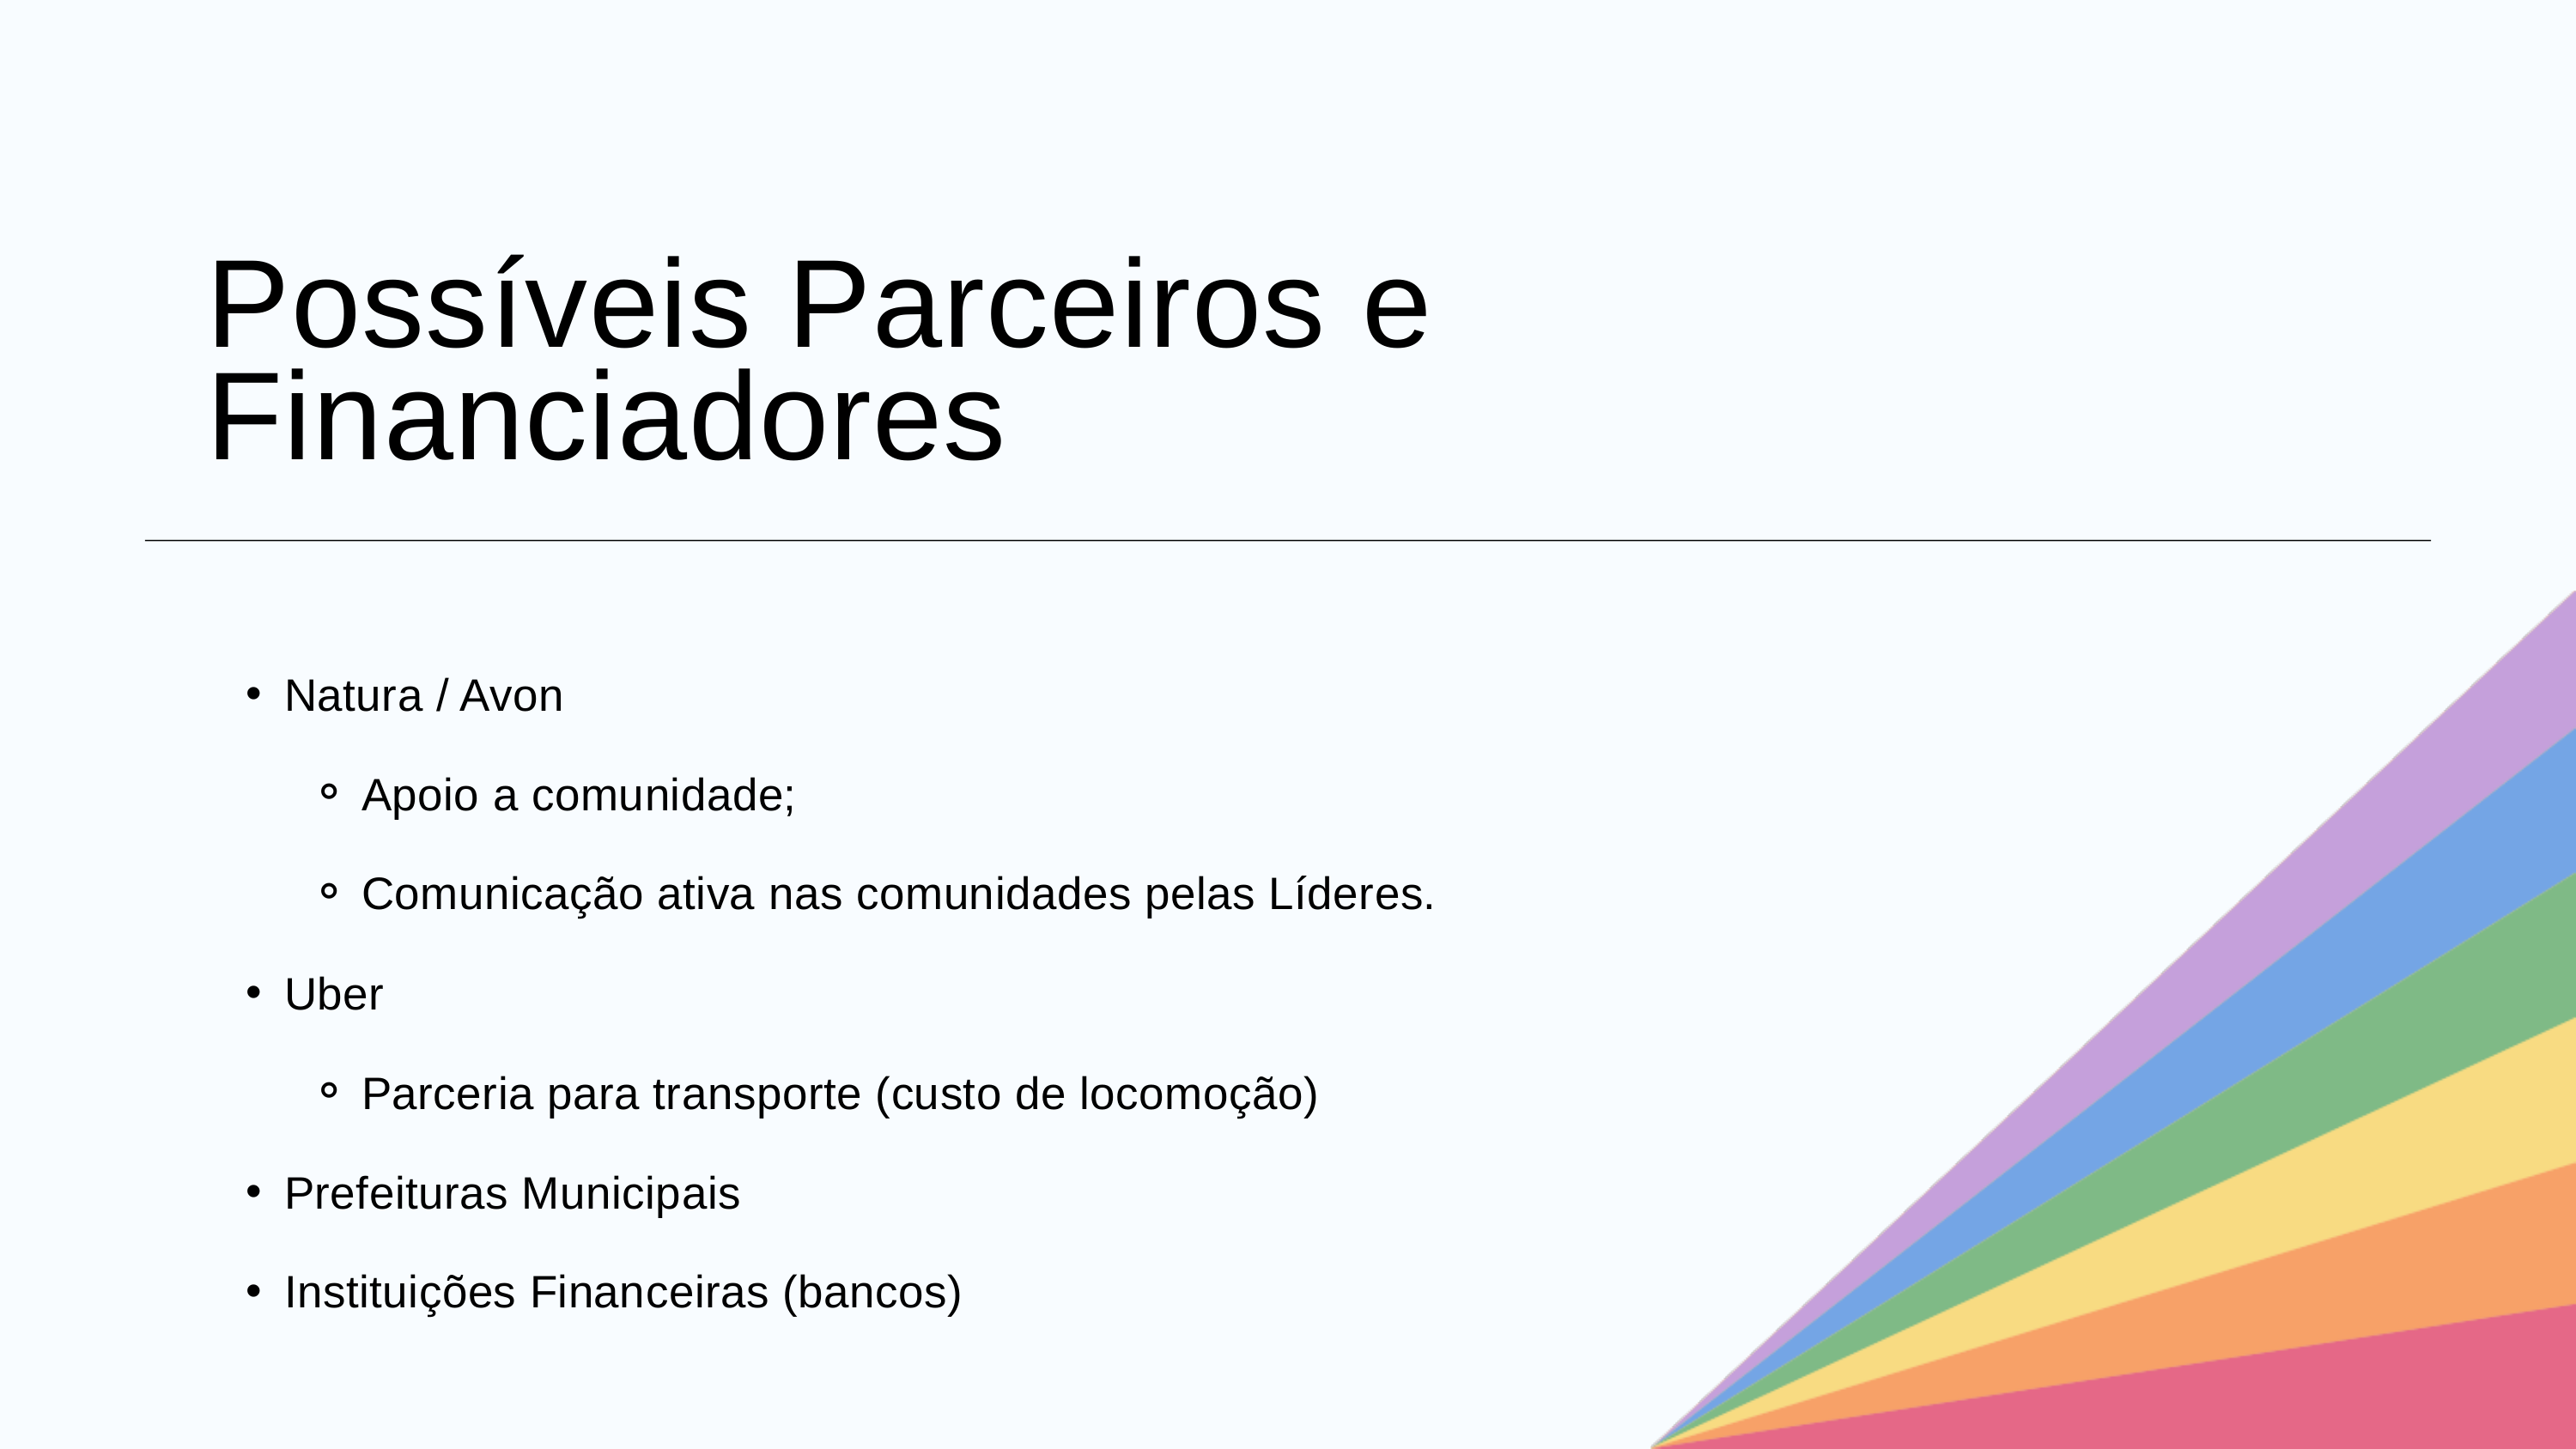

Possíveis Parceiros e
Financiadores

Natura / Avon
Apoio a comunidade;
Comunicação ativa nas comunidades pelas Líderes.
Uber
Parceria para transporte (custo de locomoção)
Prefeituras Municipais
Instituições Financeiras (bancos)